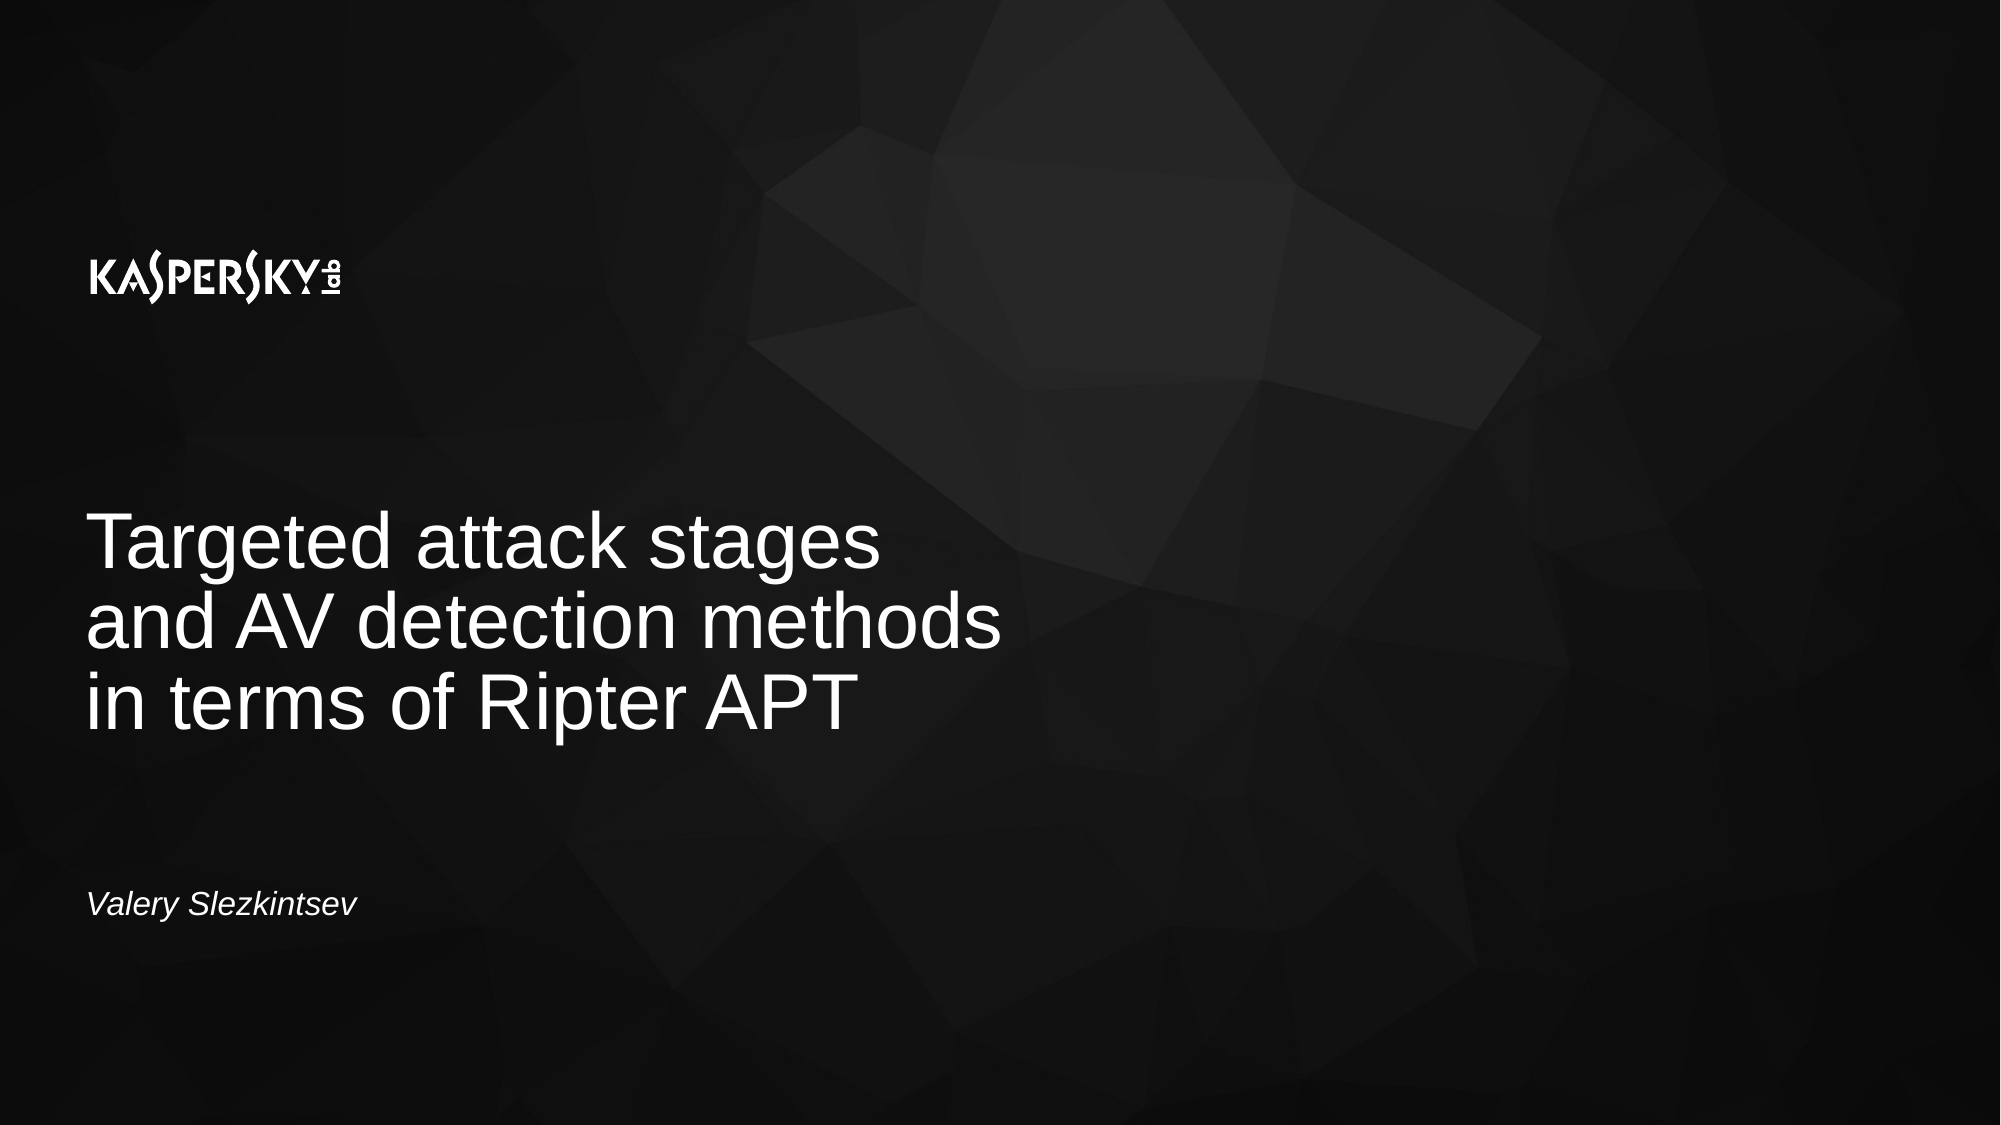

# Targeted attack stages and AV detection methods in terms of Ripter APT
Valery Slezkintsev